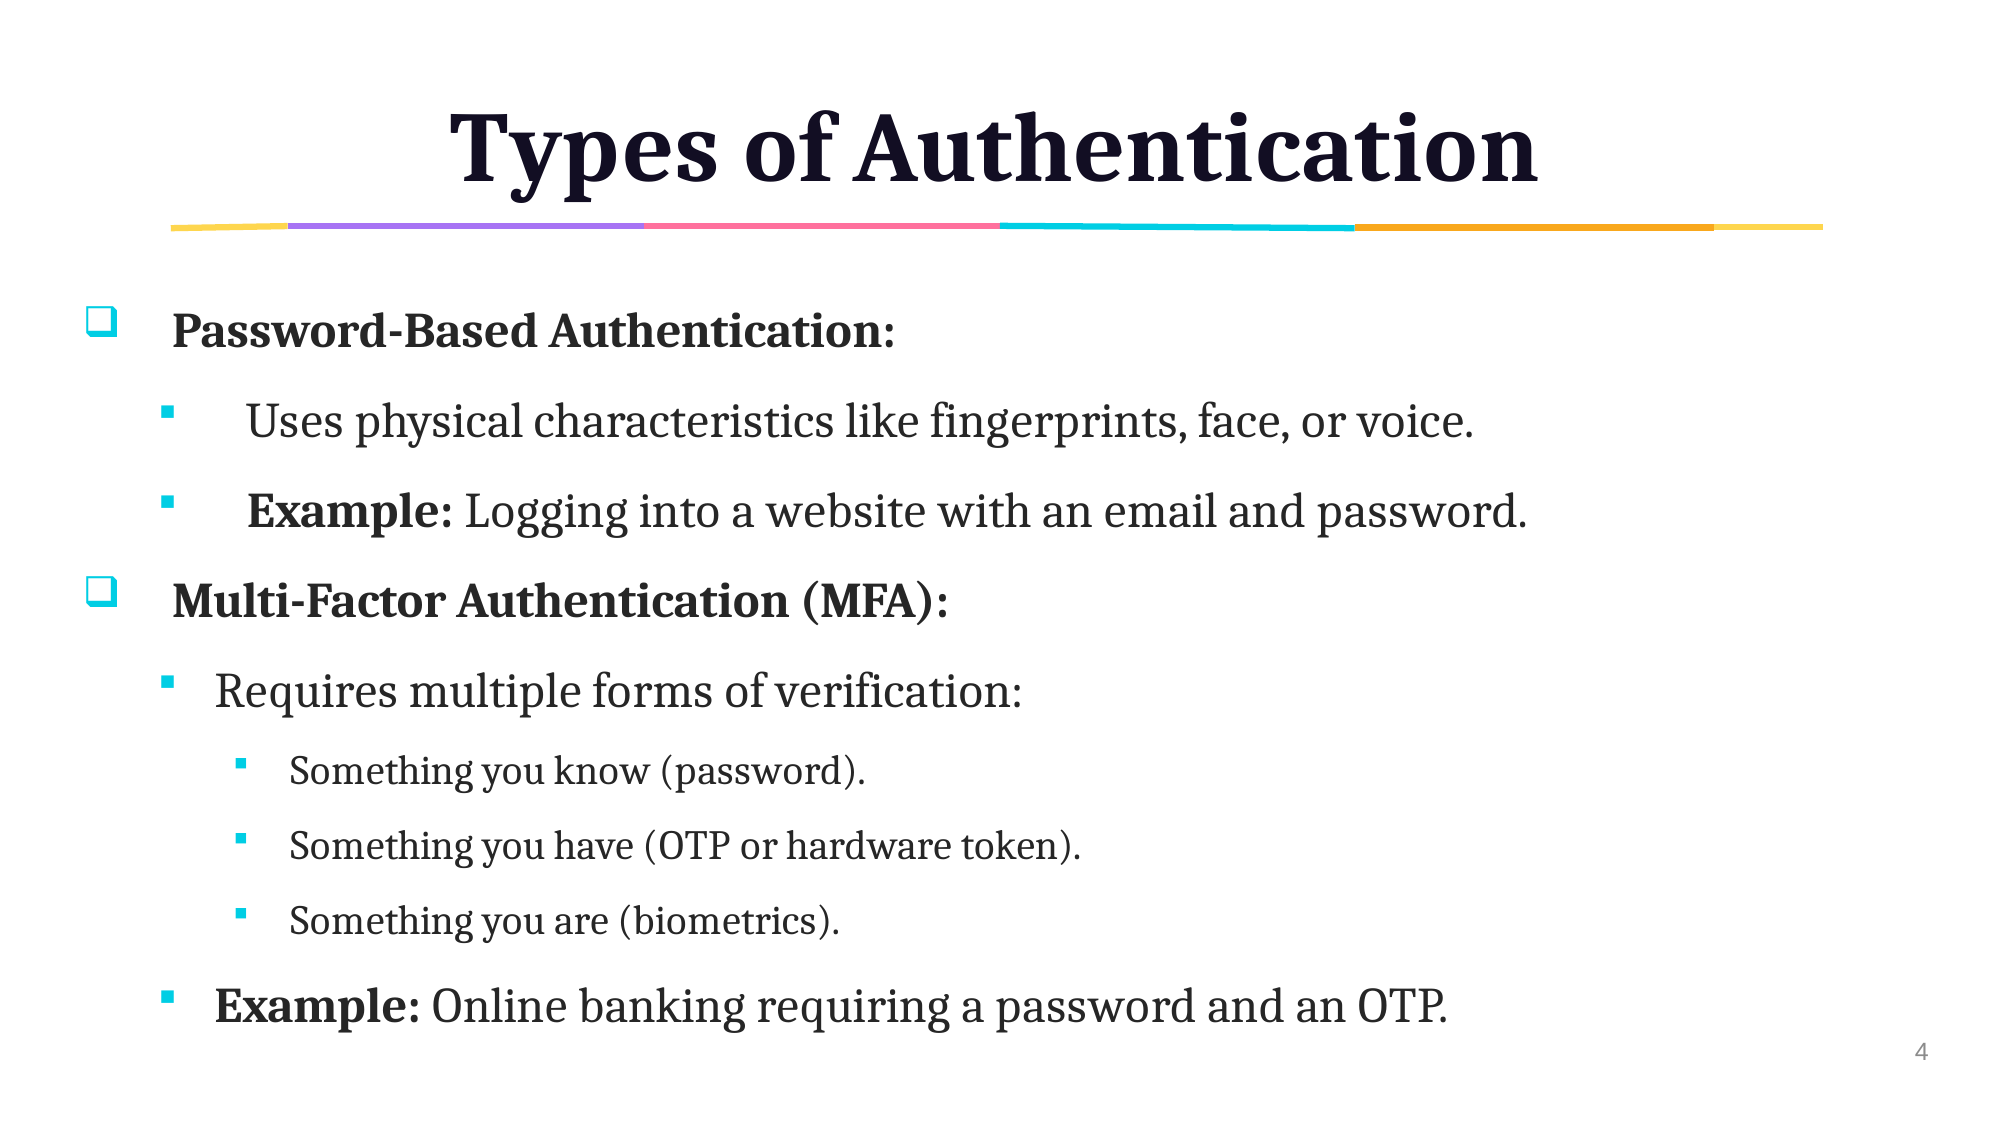

# Types of Authentication
Password-Based Authentication:
Uses physical characteristics like fingerprints, face, or voice.
Example: Logging into a website with an email and password.
Multi-Factor Authentication (MFA):
Requires multiple forms of verification:
Something you know (password).
Something you have (OTP or hardware token).
Something you are (biometrics).
Example: Online banking requiring a password and an OTP.
4